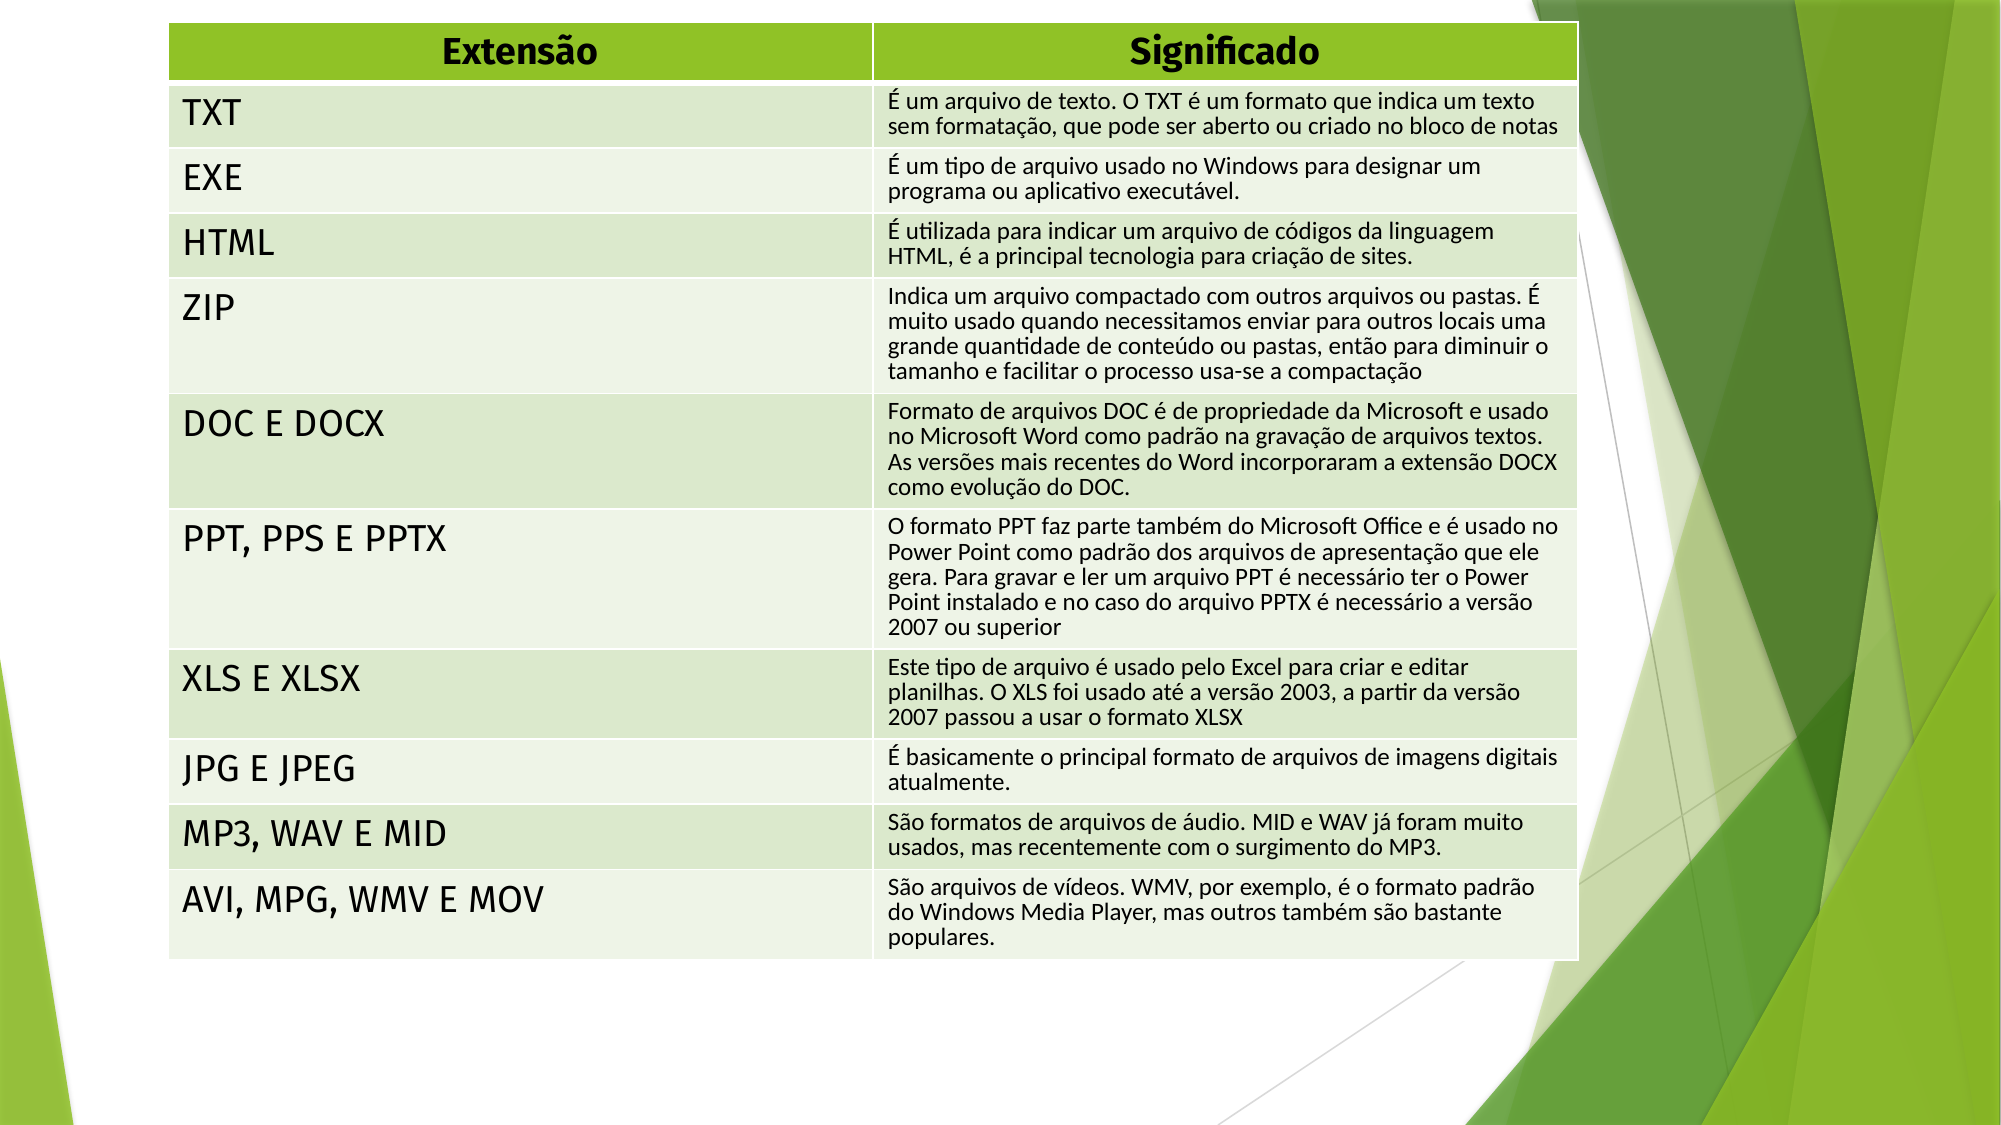

| Extensão | Significado |
| --- | --- |
| TXT | É um arquivo de texto. O TXT é um formato que indica um texto sem formatação, que pode ser aberto ou criado no bloco de notas |
| EXE | É um tipo de arquivo usado no Windows para designar um programa ou aplicativo executável. |
| HTML | É utilizada para indicar um arquivo de códigos da linguagem HTML, é a principal tecnologia para criação de sites. |
| ZIP | Indica um arquivo compactado com outros arquivos ou pastas. É muito usado quando necessitamos enviar para outros locais uma grande quantidade de conteúdo ou pastas, então para diminuir o tamanho e facilitar o processo usa-se a compactação |
| DOC E DOCX | Formato de arquivos DOC é de propriedade da Microsoft e usado no Microsoft Word como padrão na gravação de arquivos textos. As versões mais recentes do Word incorporaram a extensão DOCX como evolução do DOC. |
| PPT, PPS E PPTX | O formato PPT faz parte também do Microsoft Office e é usado no Power Point como padrão dos arquivos de apresentação que ele gera. Para gravar e ler um arquivo PPT é necessário ter o Power Point instalado e no caso do arquivo PPTX é necessário a versão 2007 ou superior |
| XLS E XLSX | Este tipo de arquivo é usado pelo Excel para criar e editar planilhas. O XLS foi usado até a versão 2003, a partir da versão 2007 passou a usar o formato XLSX |
| JPG E JPEG | É basicamente o principal formato de arquivos de imagens digitais atualmente. |
| MP3, WAV E MID | São formatos de arquivos de áudio. MID e WAV já foram muito usados, mas recentemente com o surgimento do MP3. |
| AVI, MPG, WMV E MOV | São arquivos de vídeos. WMV, por exemplo, é o formato padrão do Windows Media Player, mas outros também são bastante populares. |